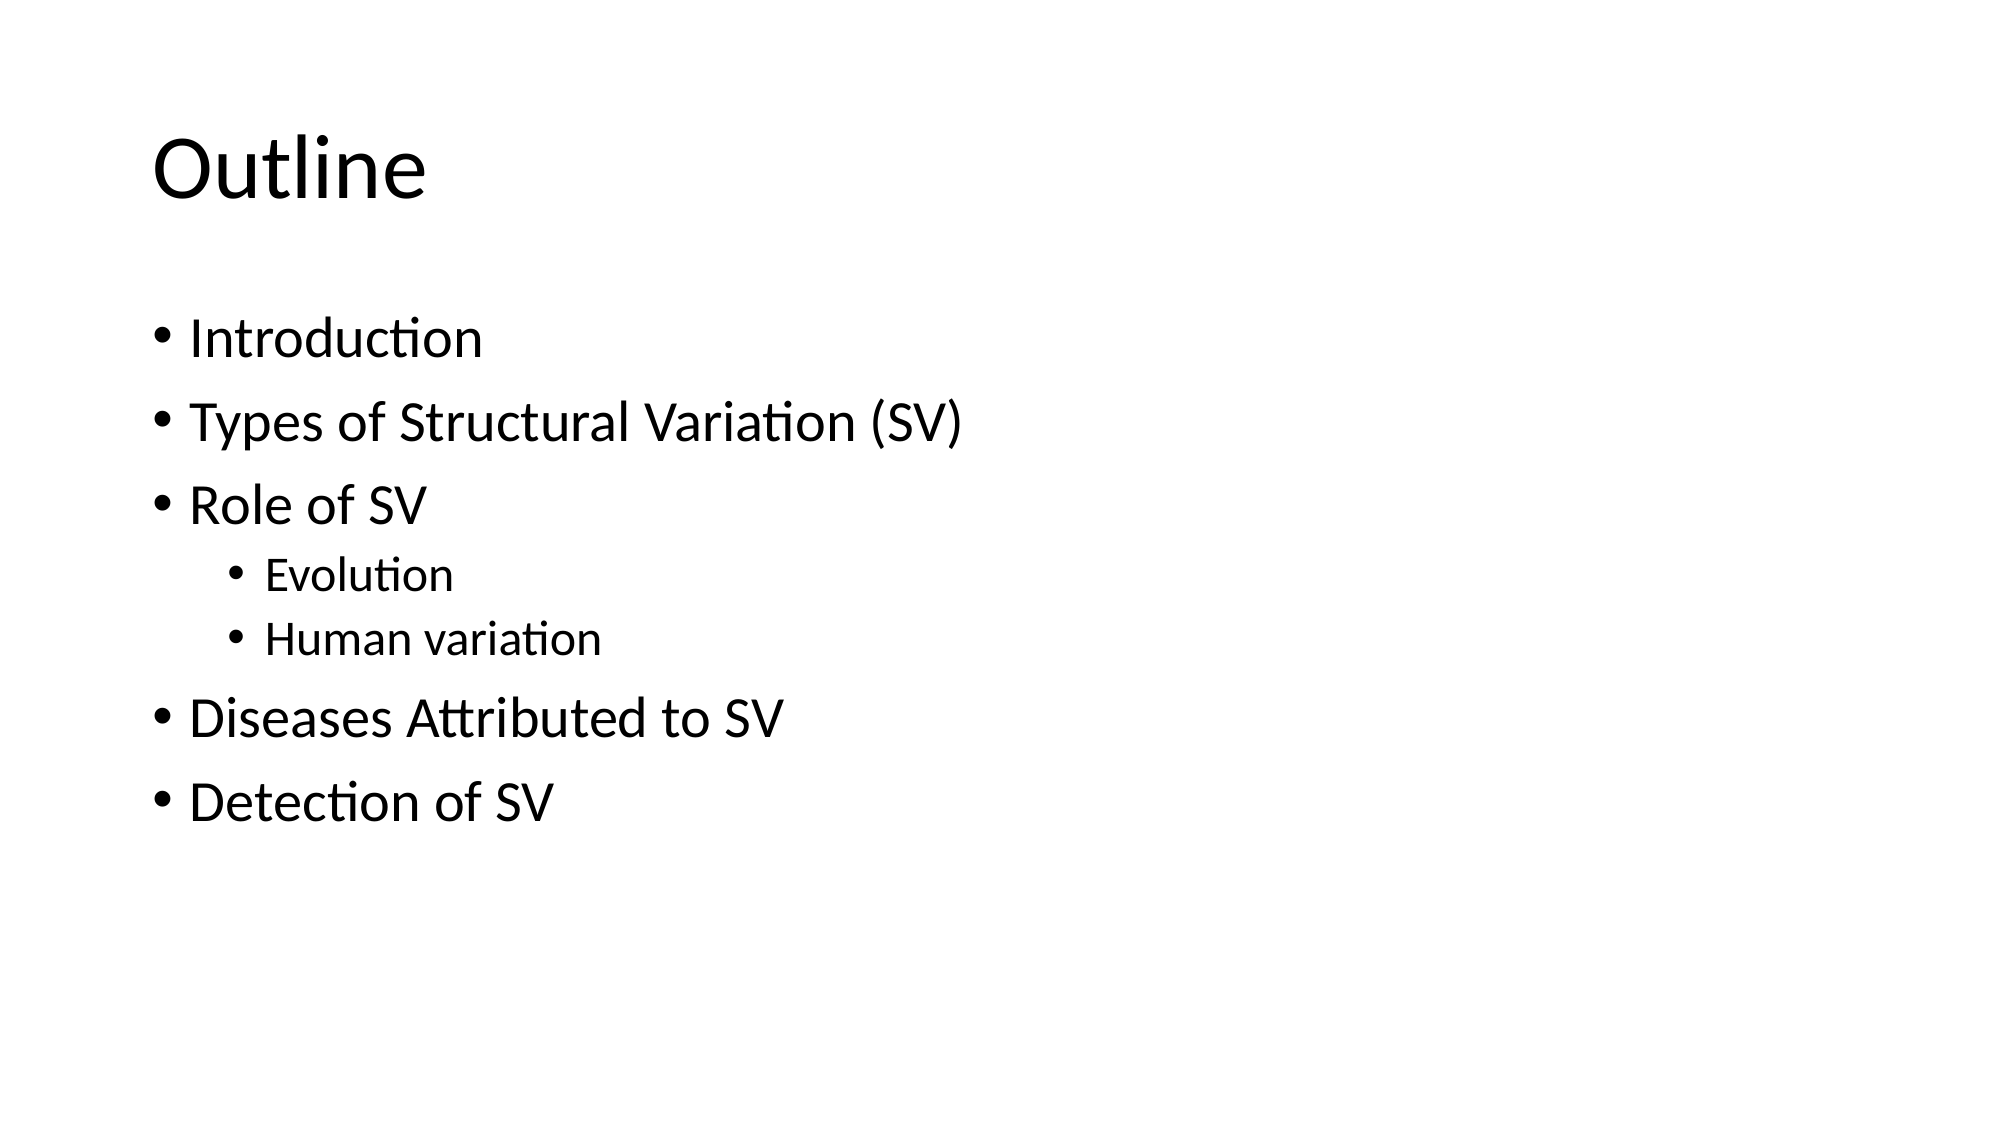

# Outline
Introduction
Types of Structural Variation (SV)
Role of SV
Evolution
Human variation
Diseases Attributed to SV
Detection of SV